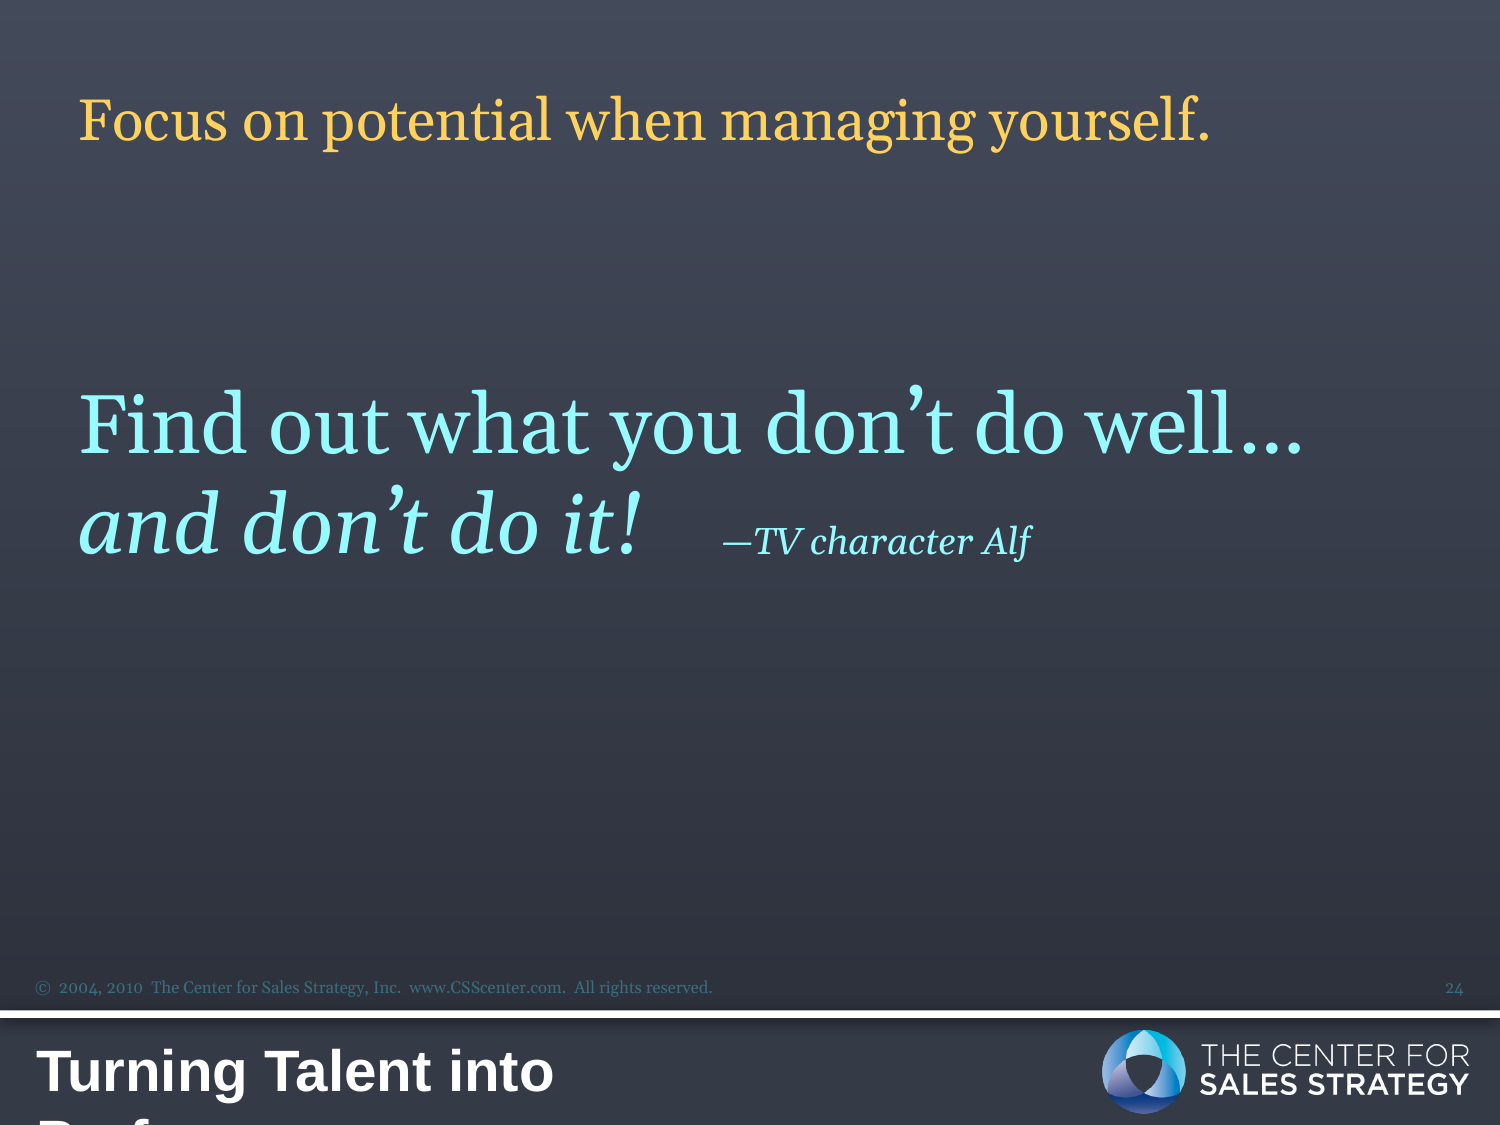

Focus on potential when managing yourself.
Find out what you don’t do well…
and don’t do it!
—TV character Alf